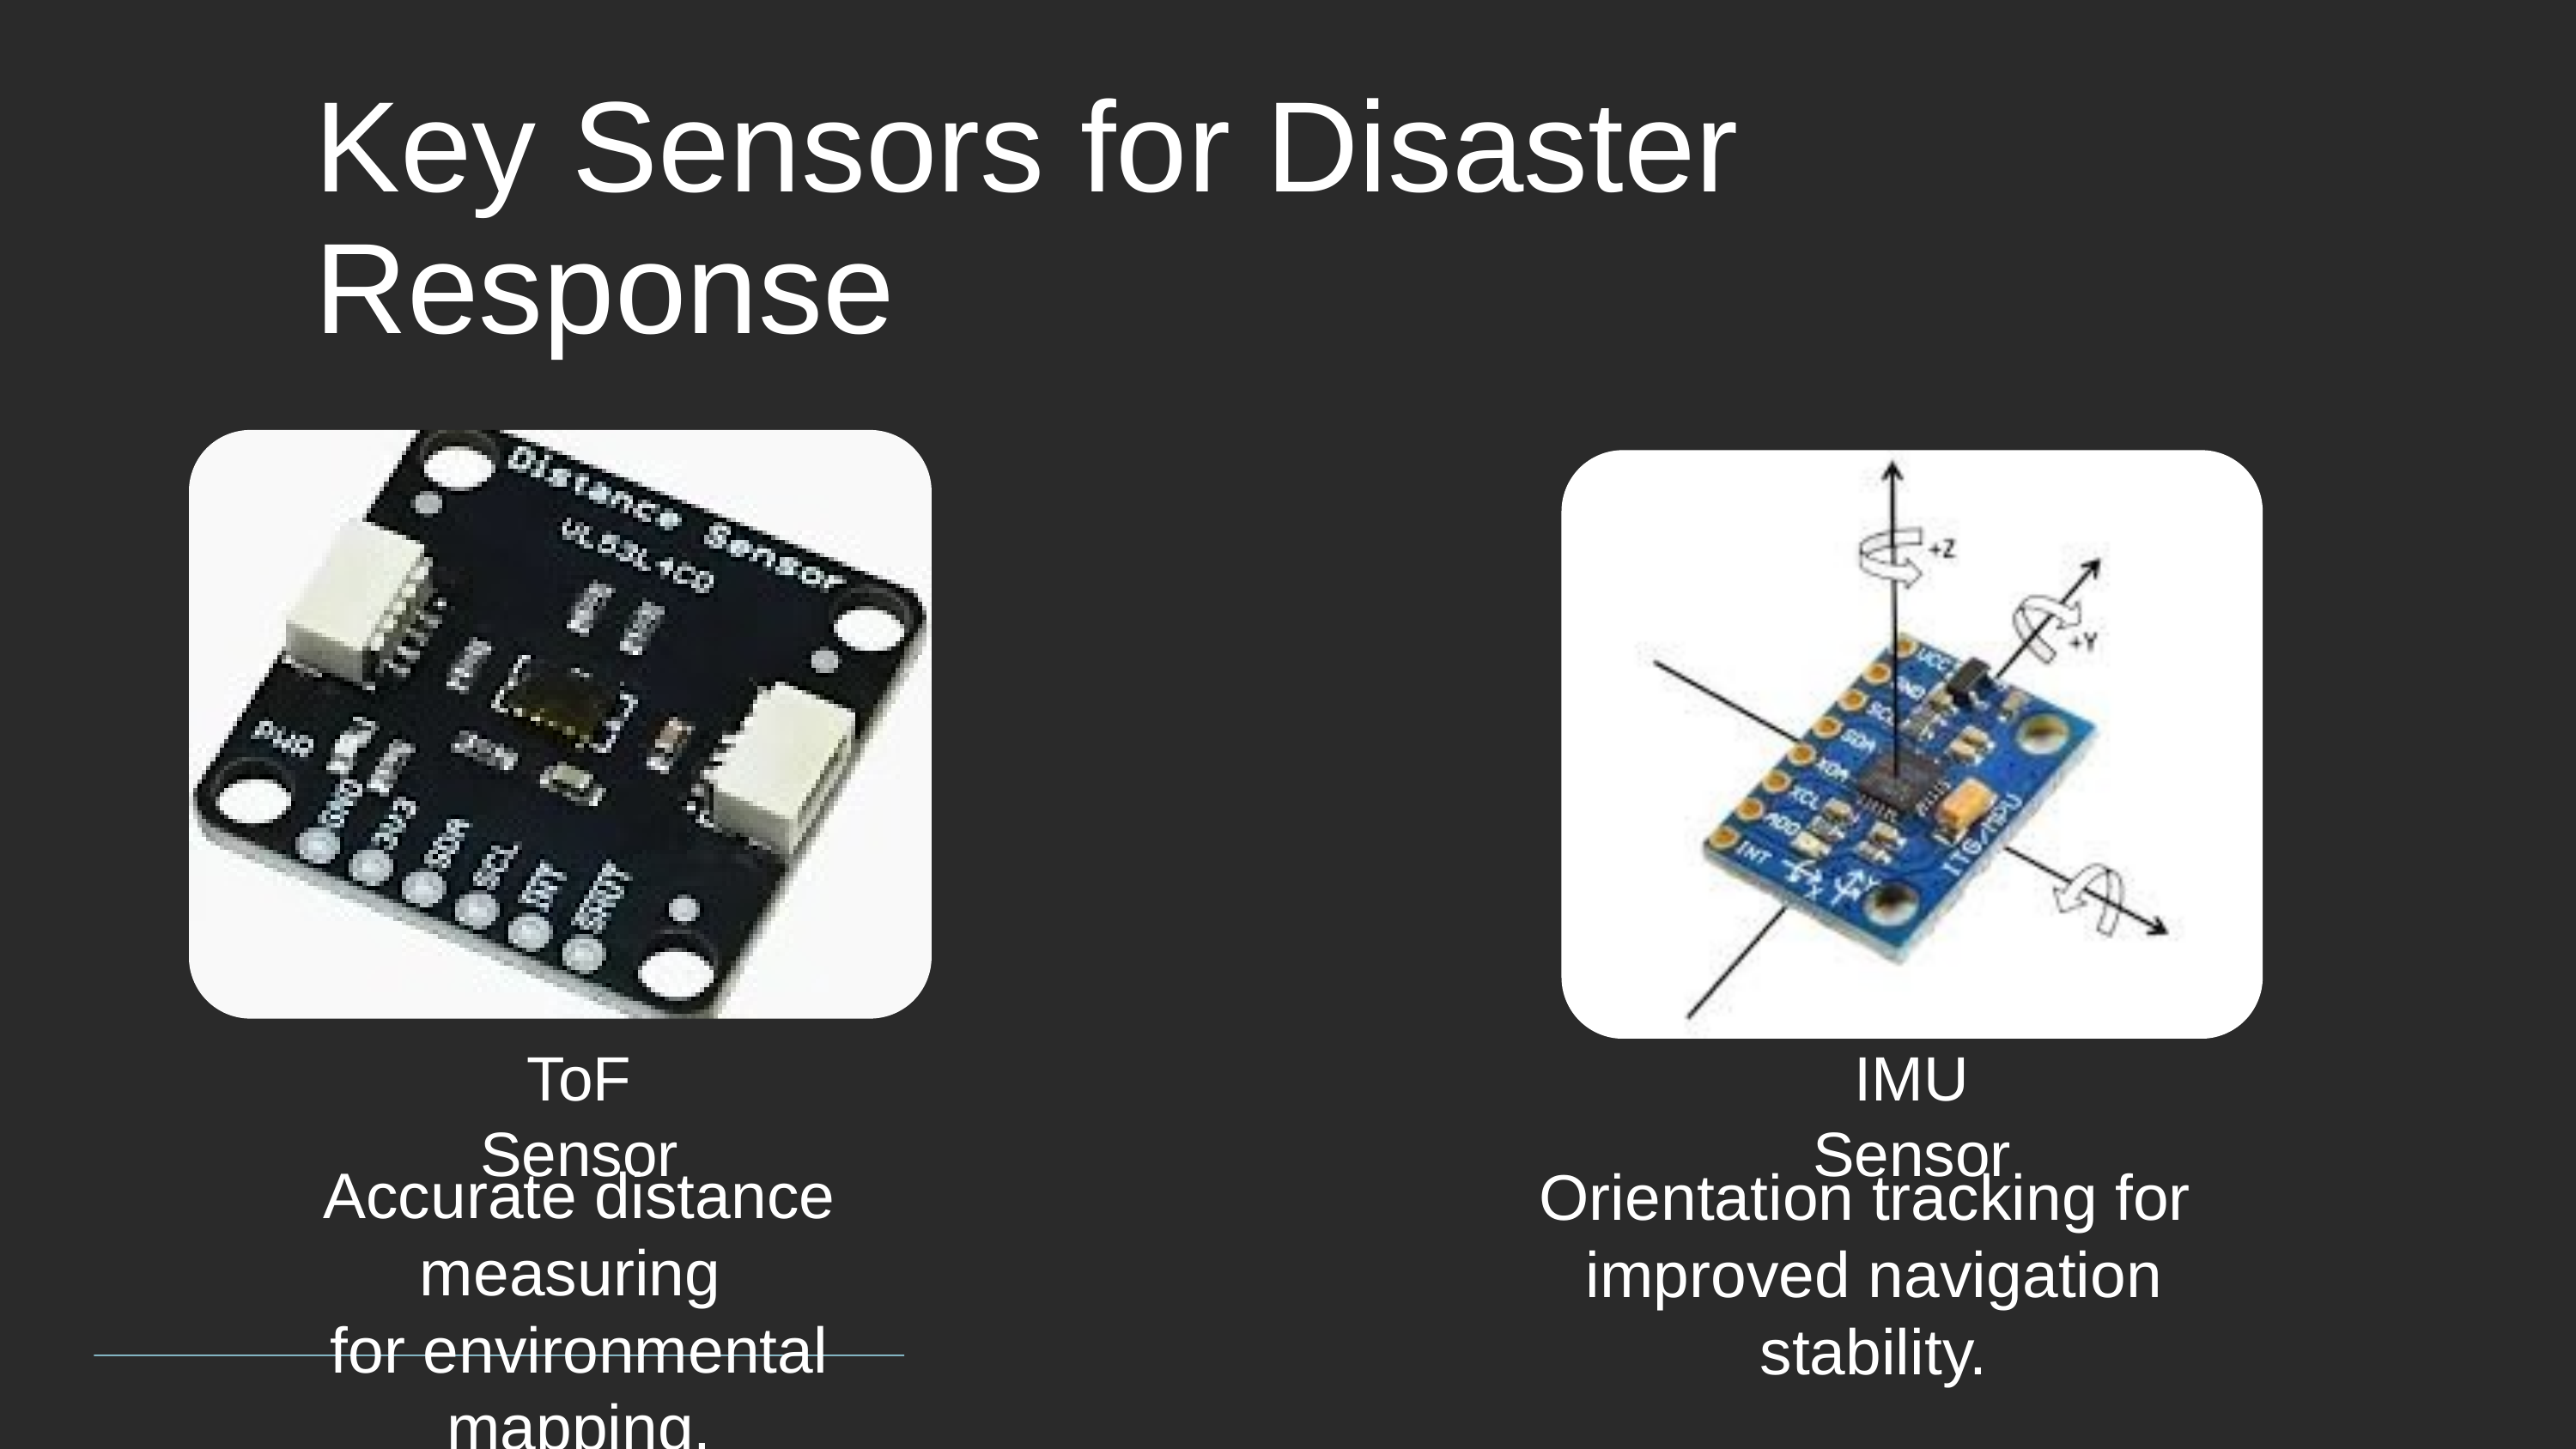

Key Sensors for Disaster Response

ToF Sensor
IMU Sensor
Accurate distance measuring
for environmental mapping.
Orientation tracking for
improved navigation stability.